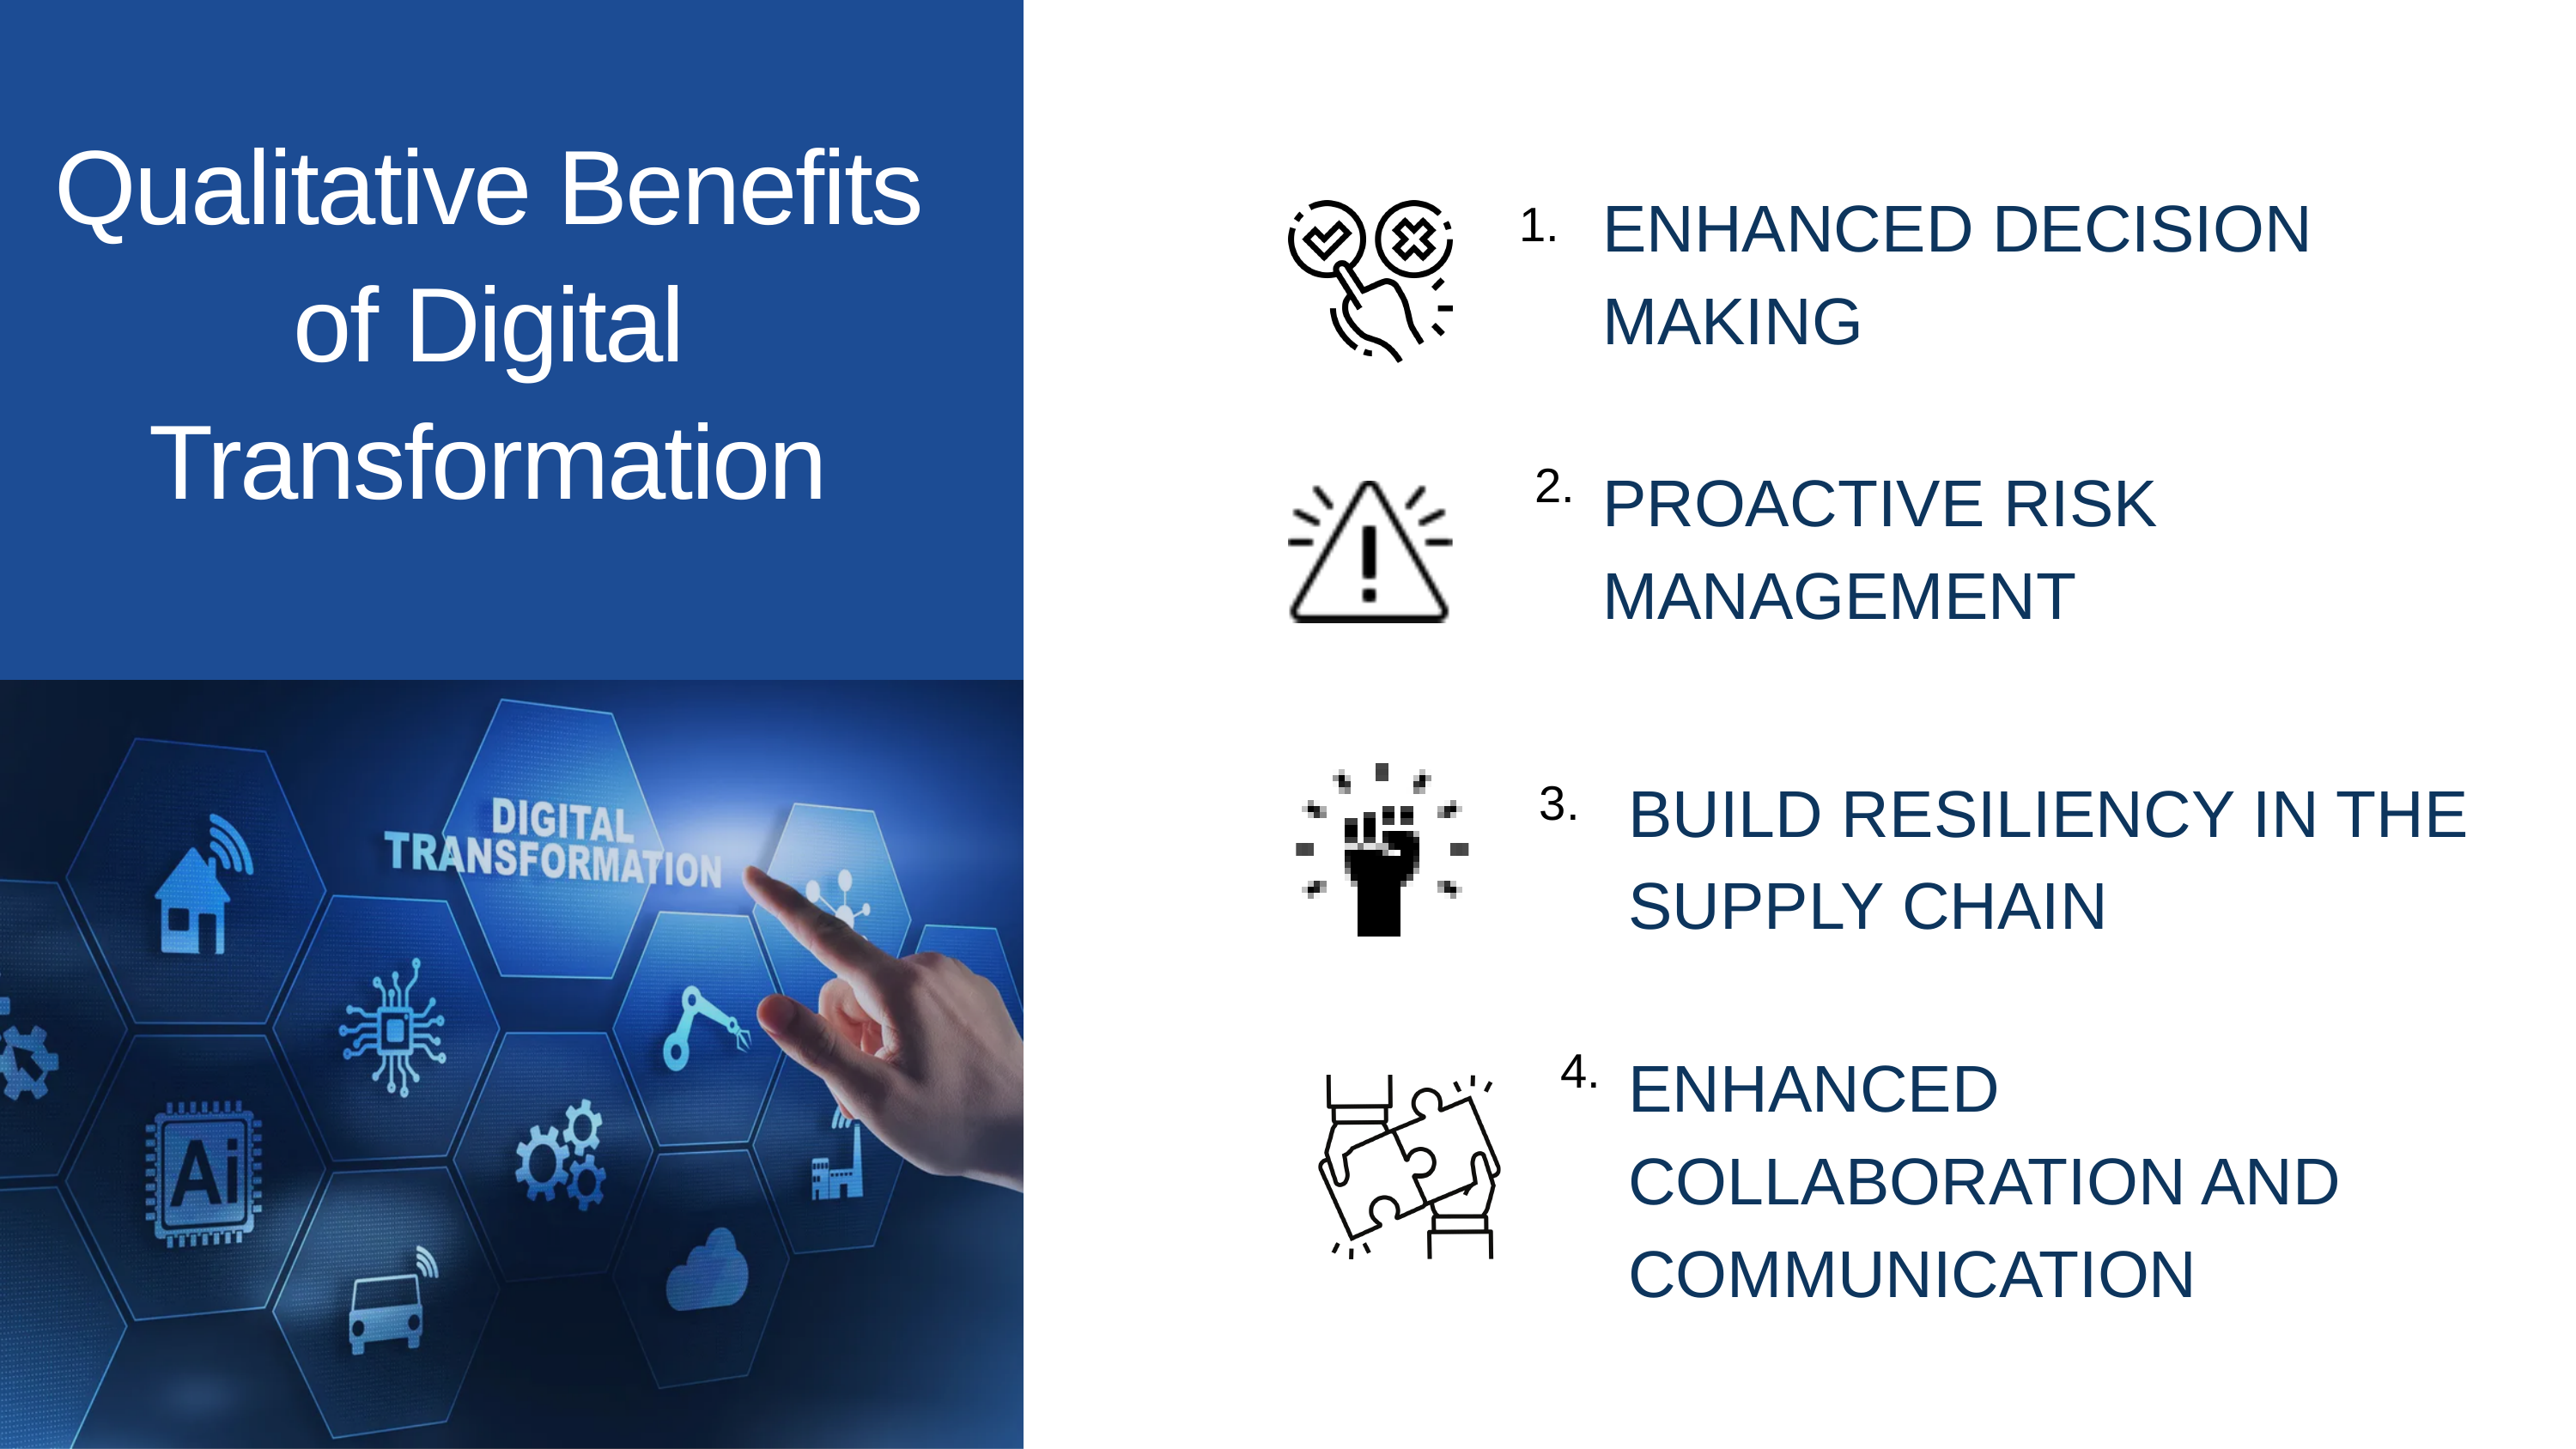

Qualitative Benefits of Digital Transformation
ENHANCED DECISION MAKING

1.

2.
PROACTIVE RISK MANAGEMENT

BUILD RESILIENCY IN THE SUPPLY CHAIN

3.
4.
ENHANCED COLLABORATION AND COMMUNICATION